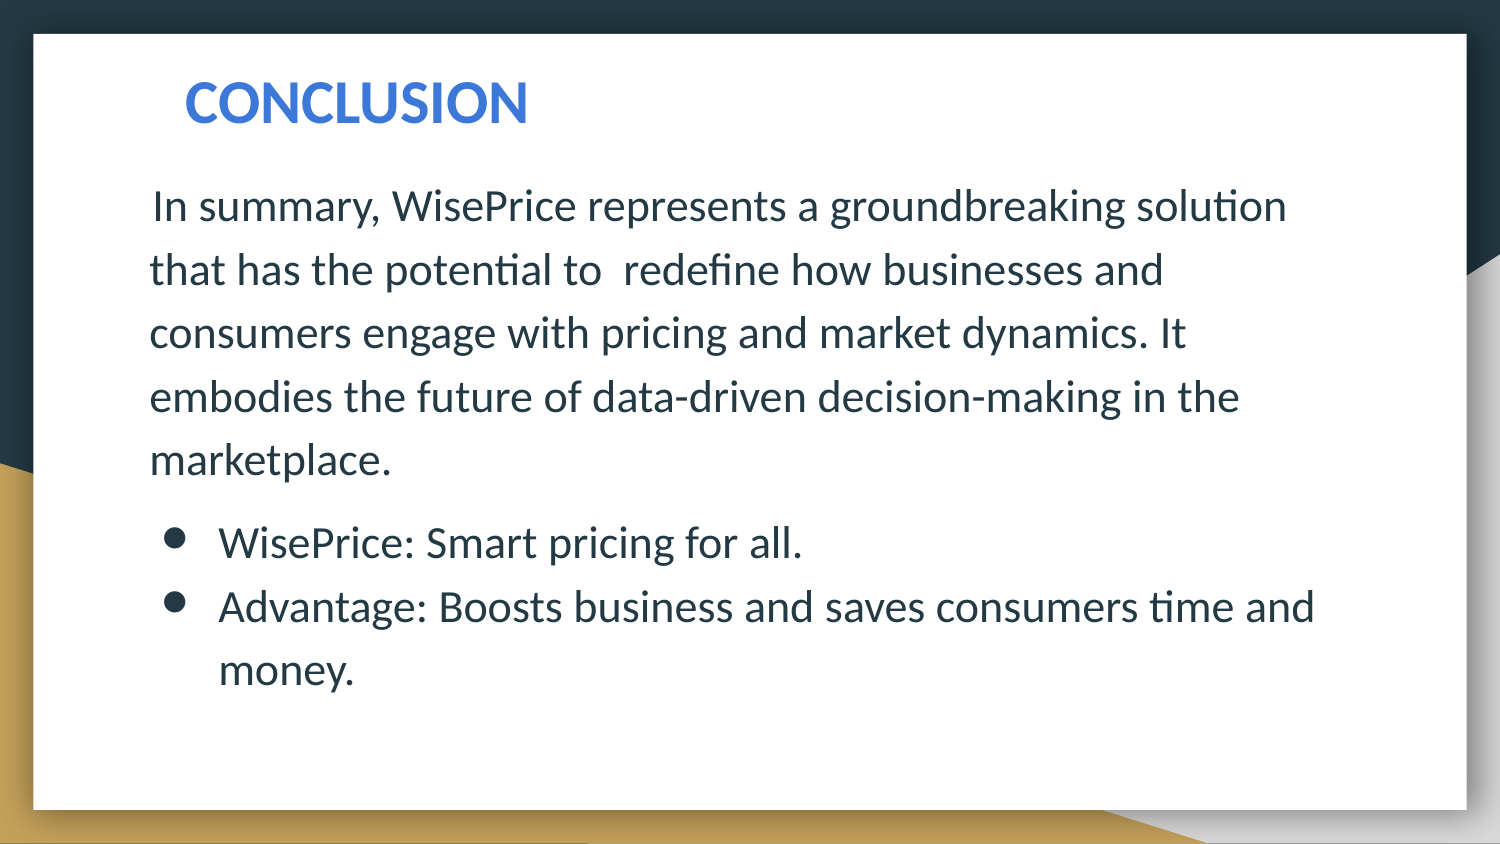

# CONCLUSION

  In summary, WisePrice represents a groundbreaking solution that has the potential to  redefine how businesses and consumers engage with pricing and market dynamics. It   embodies the future of data-driven decision-making in the marketplace.

WisePrice: Smart pricing for all.
Advantage: Boosts business and saves consumers time and money.